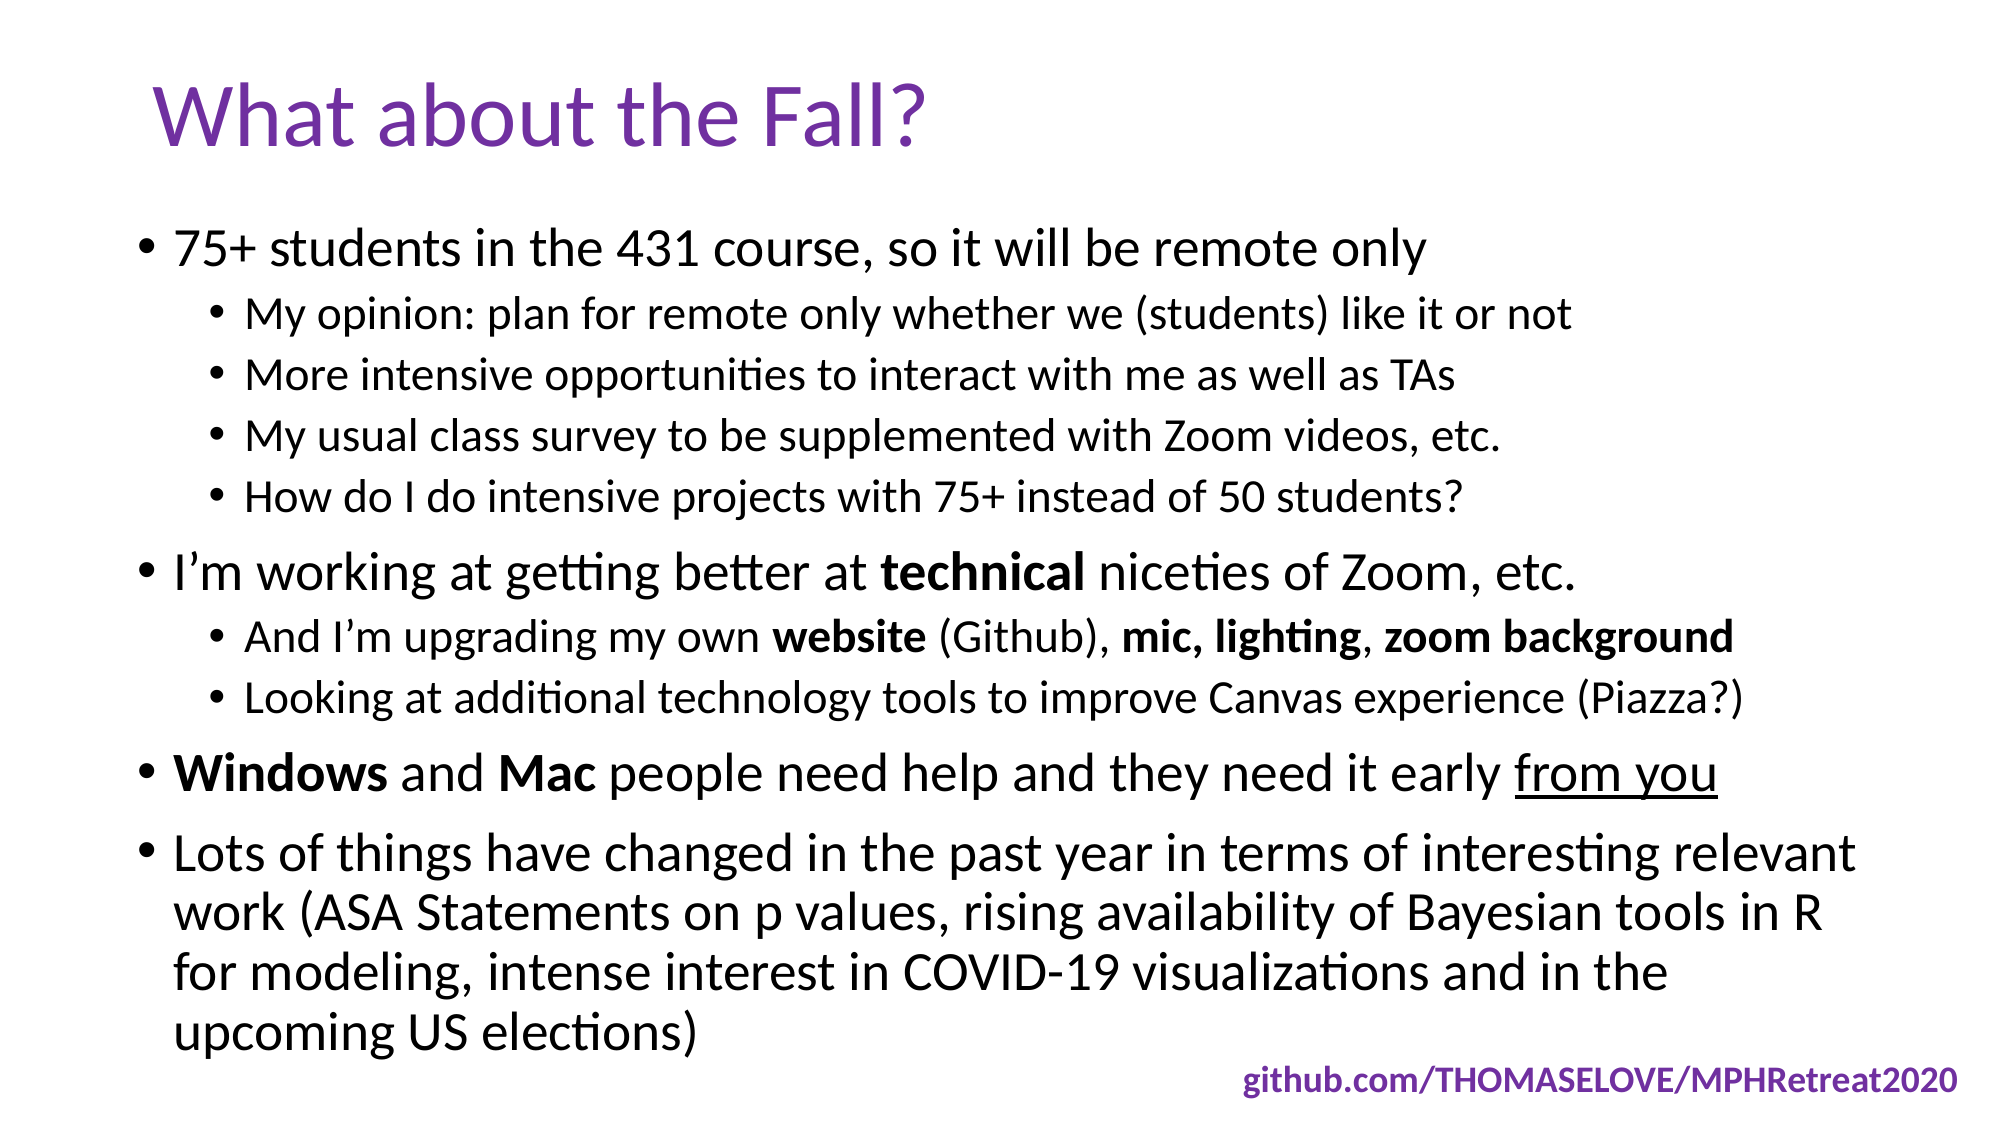

# What about the Fall?
75+ students in the 431 course, so it will be remote only
My opinion: plan for remote only whether we (students) like it or not
More intensive opportunities to interact with me as well as TAs
My usual class survey to be supplemented with Zoom videos, etc.
How do I do intensive projects with 75+ instead of 50 students?
I’m working at getting better at technical niceties of Zoom, etc.
And I’m upgrading my own website (Github), mic, lighting, zoom background
Looking at additional technology tools to improve Canvas experience (Piazza?)
Windows and Mac people need help and they need it early from you
Lots of things have changed in the past year in terms of interesting relevant work (ASA Statements on p values, rising availability of Bayesian tools in R for modeling, intense interest in COVID-19 visualizations and in the upcoming US elections)
github.com/THOMASELOVE/MPHRetreat2020